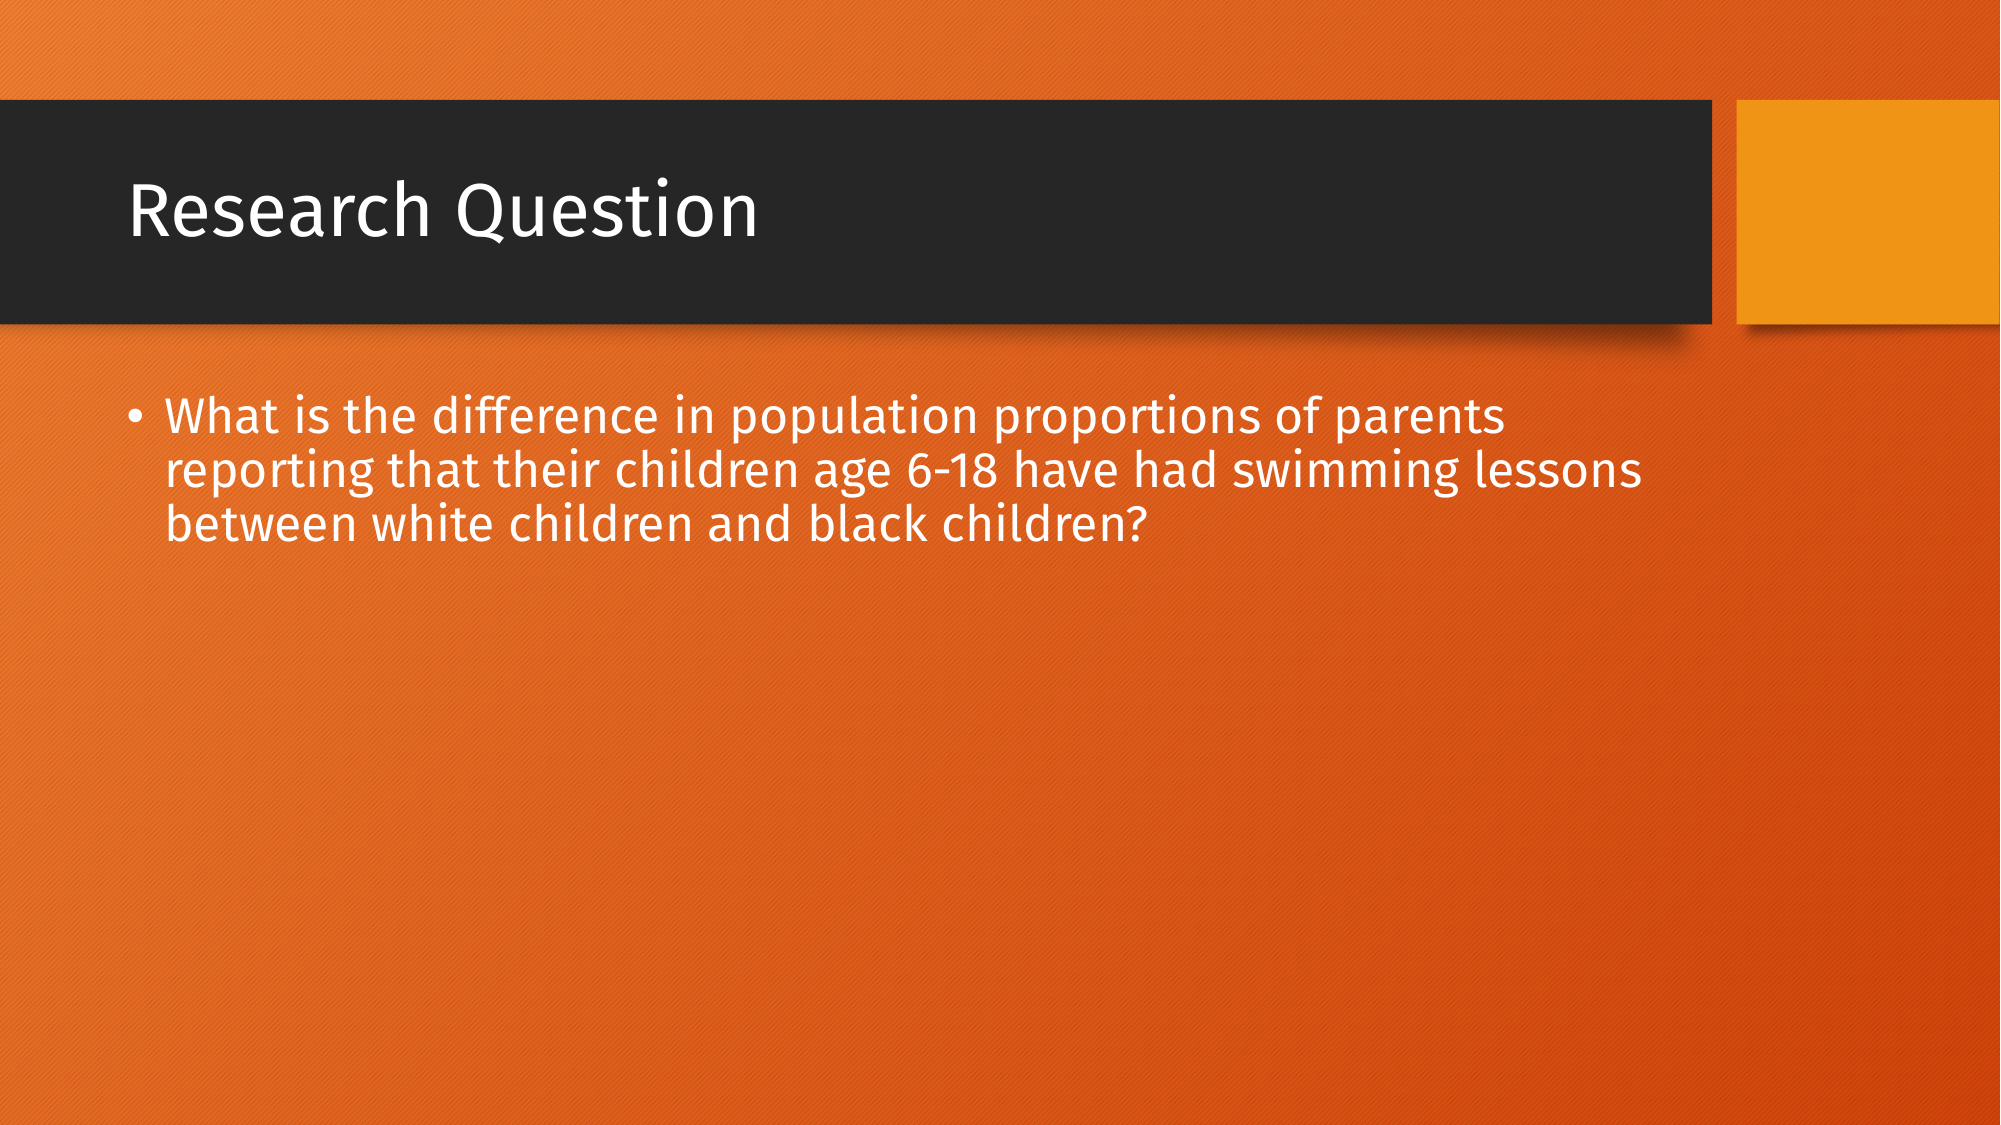

# Research Question
What is the difference in population proportions of parents reporting that their children age 6-18 have had swimming lessons between white children and black children?